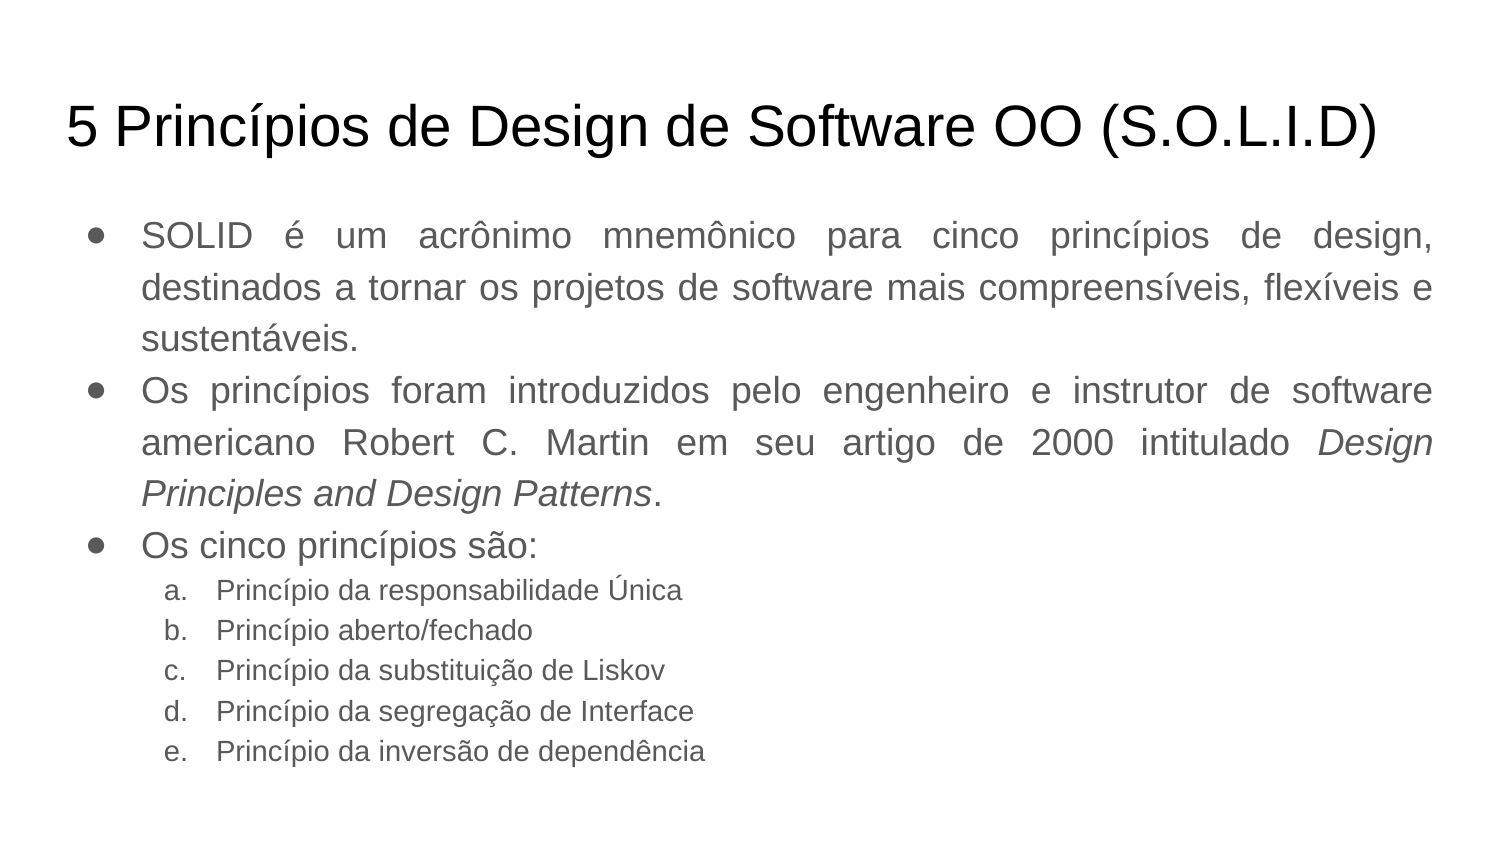

# 5 Princípios de Design de Software OO (S.O.L.I.D)
SOLID é um acrônimo mnemônico para cinco princípios de design, destinados a tornar os projetos de software mais compreensíveis, flexíveis e sustentáveis.
Os princípios foram introduzidos pelo engenheiro e instrutor de software americano Robert C. Martin em seu artigo de 2000 intitulado Design Principles and Design Patterns.
Os cinco princípios são:
Princípio da responsabilidade Única
Princípio aberto/fechado
Princípio da substituição de Liskov
Princípio da segregação de Interface
Princípio da inversão de dependência